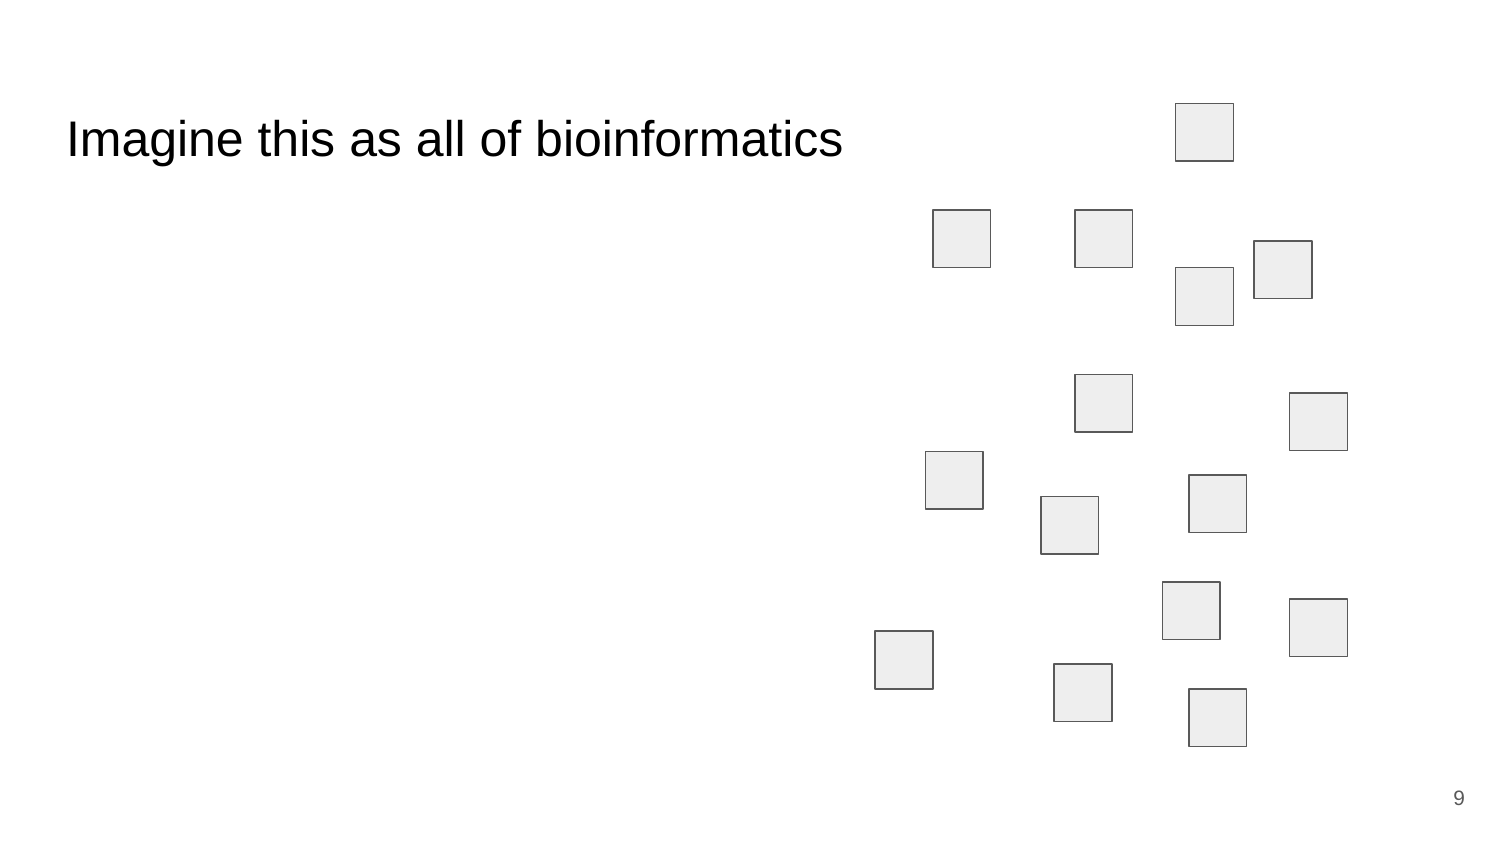

# Imagine this as all of bioinformatics

9